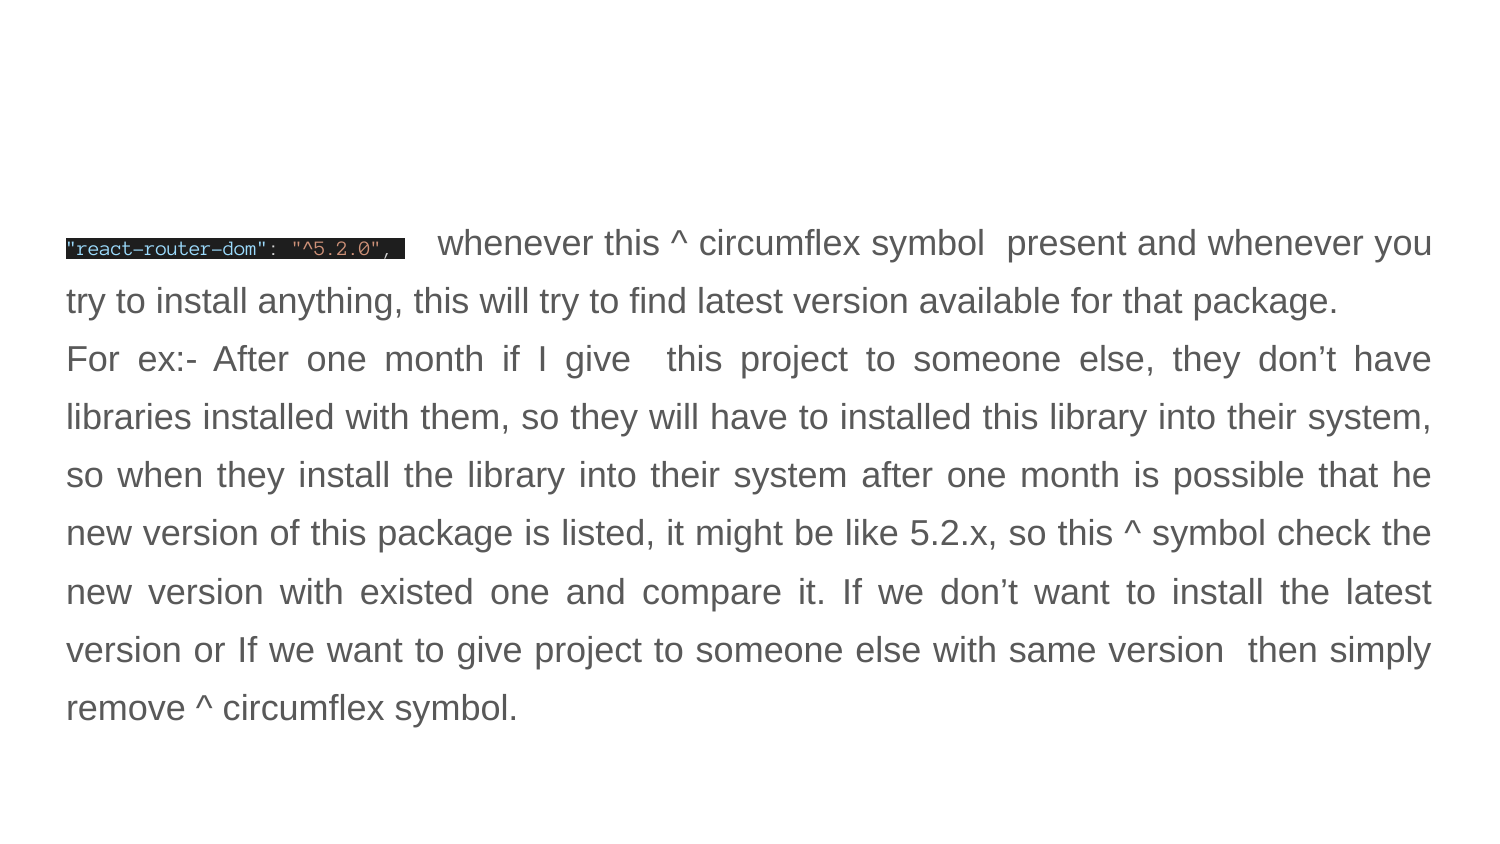

#
"react-router-dom": "^5.2.0",    whenever this ^ circumflex symbol  present and whenever you try to install anything, this will try to find latest version available for that package.
For ex:- After one month if I give  this project to someone else, they don’t have libraries installed with them, so they will have to installed this library into their system, so when they install the library into their system after one month is possible that he new version of this package is listed, it might be like 5.2.x, so this ^ symbol check the new version with existed one and compare it. If we don’t want to install the latest version or If we want to give project to someone else with same version  then simply remove ^ circumflex symbol.